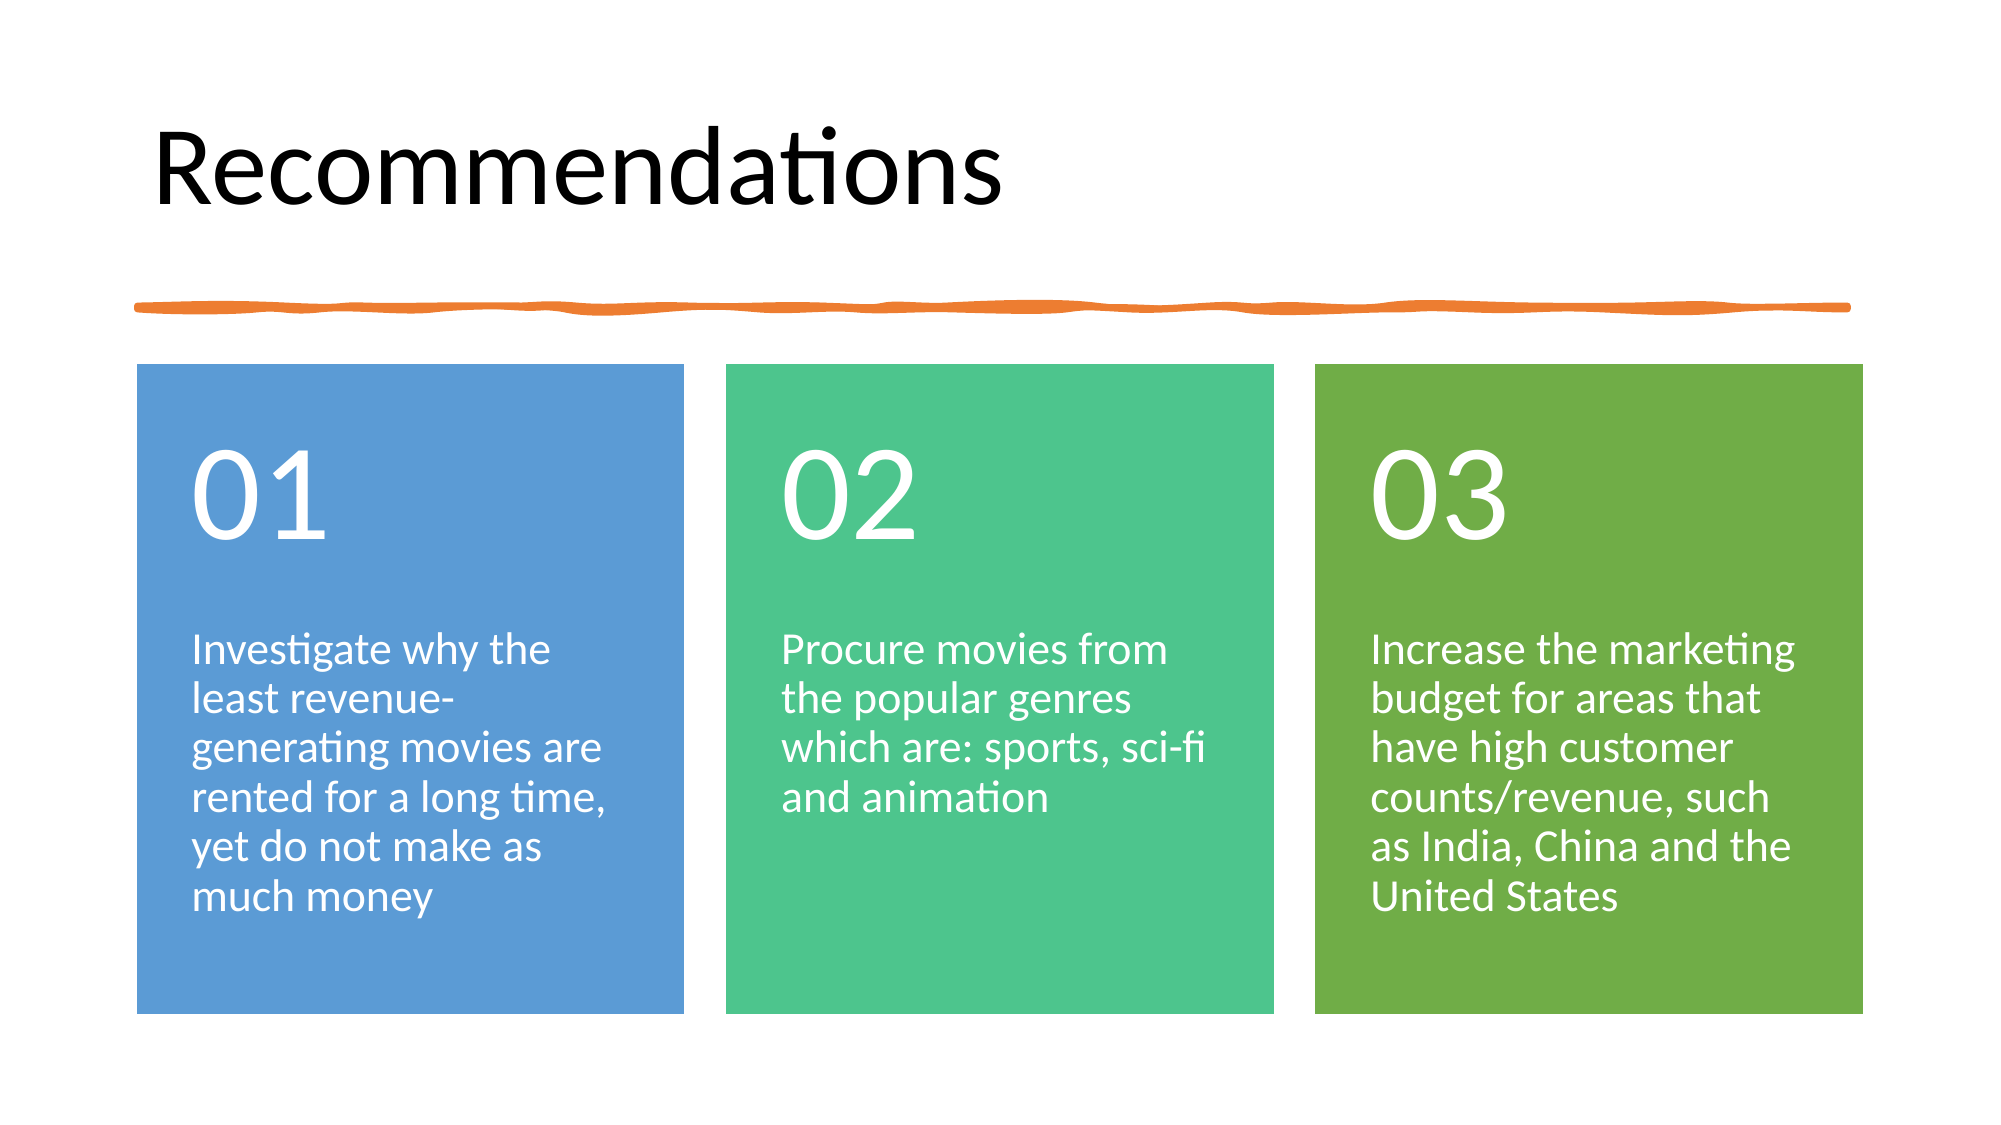

# Recommendations

Investigate why the least revenue-generating movies are rented for a long time, yet do not make as much money
01
Procure movies from the popular genres which are: sports, sci-fi and animation
02
Increase the marketing budget for areas that have high customer counts/revenue, such as India, China and the United States
03